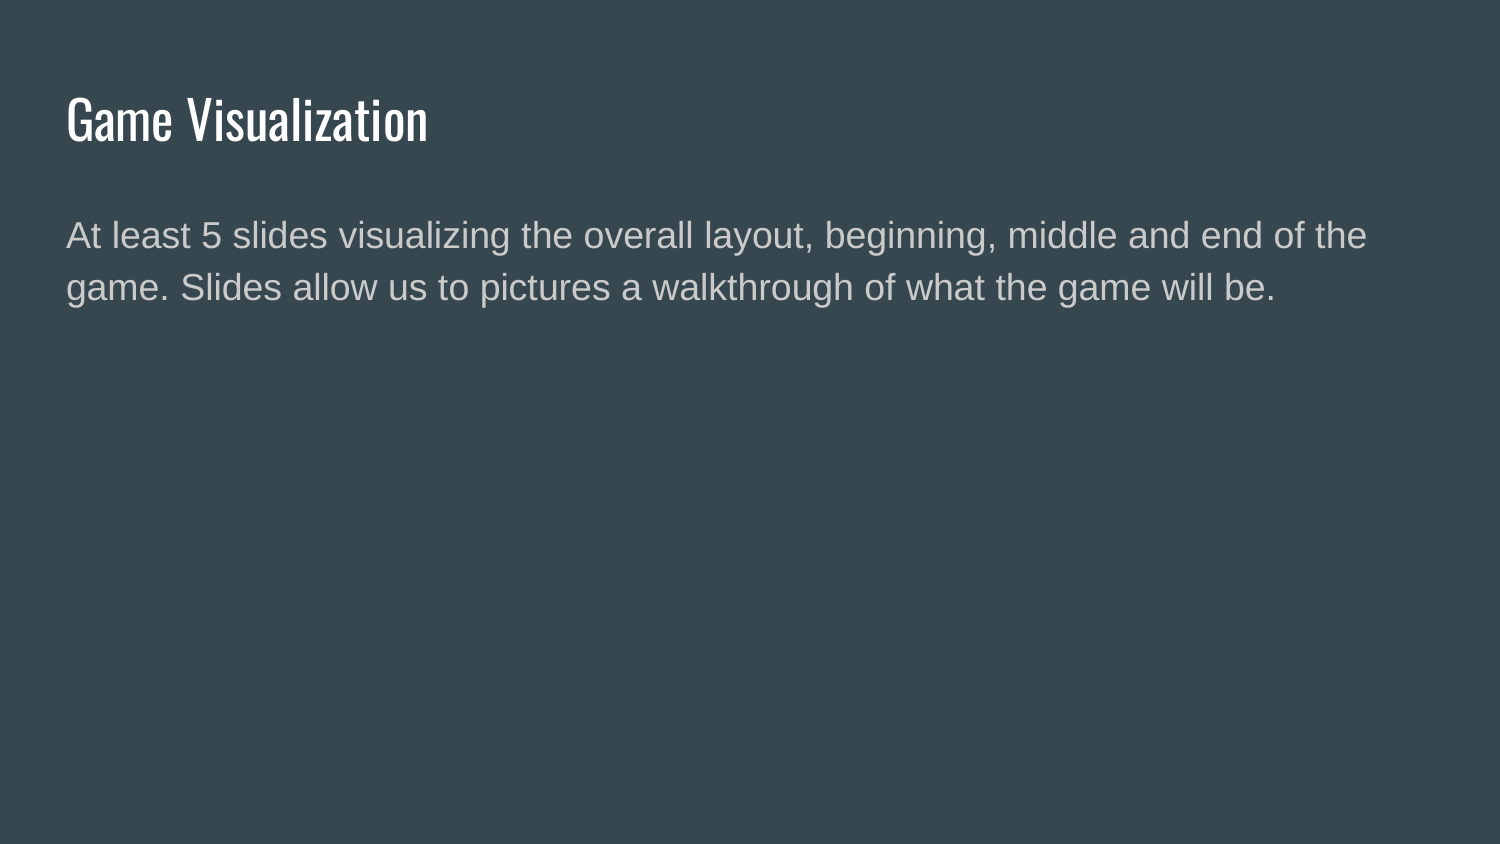

# Game Visualization
At least 5 slides visualizing the overall layout, beginning, middle and end of the game. Slides allow us to pictures a walkthrough of what the game will be.